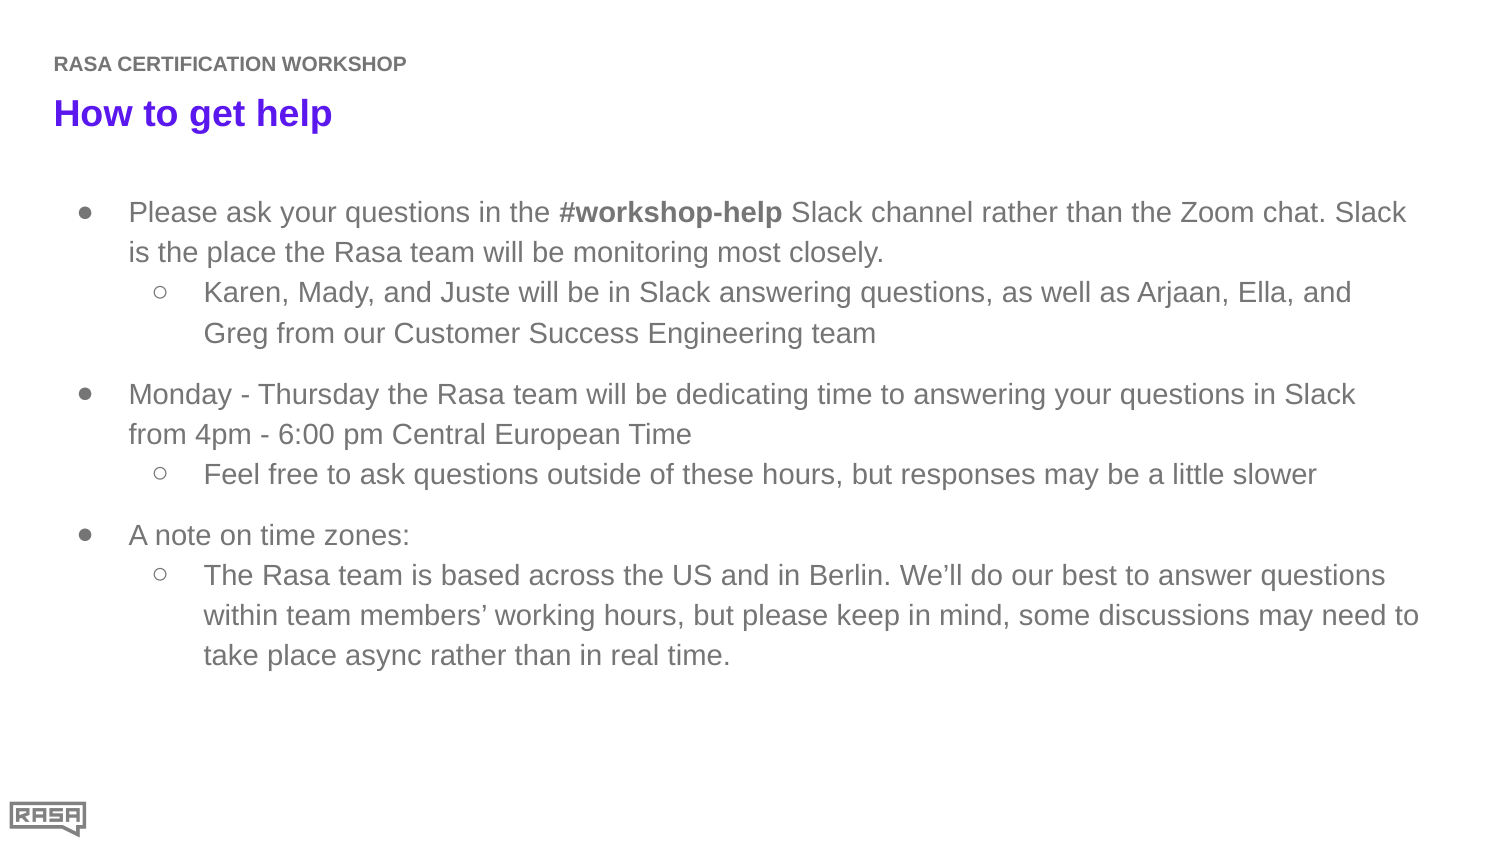

RASA CERTIFICATION WORKSHOP
# How to get help
Please ask your questions in the #workshop-help Slack channel rather than the Zoom chat. Slack is the place the Rasa team will be monitoring most closely.
Karen, Mady, and Juste will be in Slack answering questions, as well as Arjaan, Ella, and Greg from our Customer Success Engineering team
Monday - Thursday the Rasa team will be dedicating time to answering your questions in Slack from 4pm - 6:00 pm Central European Time
Feel free to ask questions outside of these hours, but responses may be a little slower
A note on time zones:
The Rasa team is based across the US and in Berlin. We’ll do our best to answer questions within team members’ working hours, but please keep in mind, some discussions may need to take place async rather than in real time.